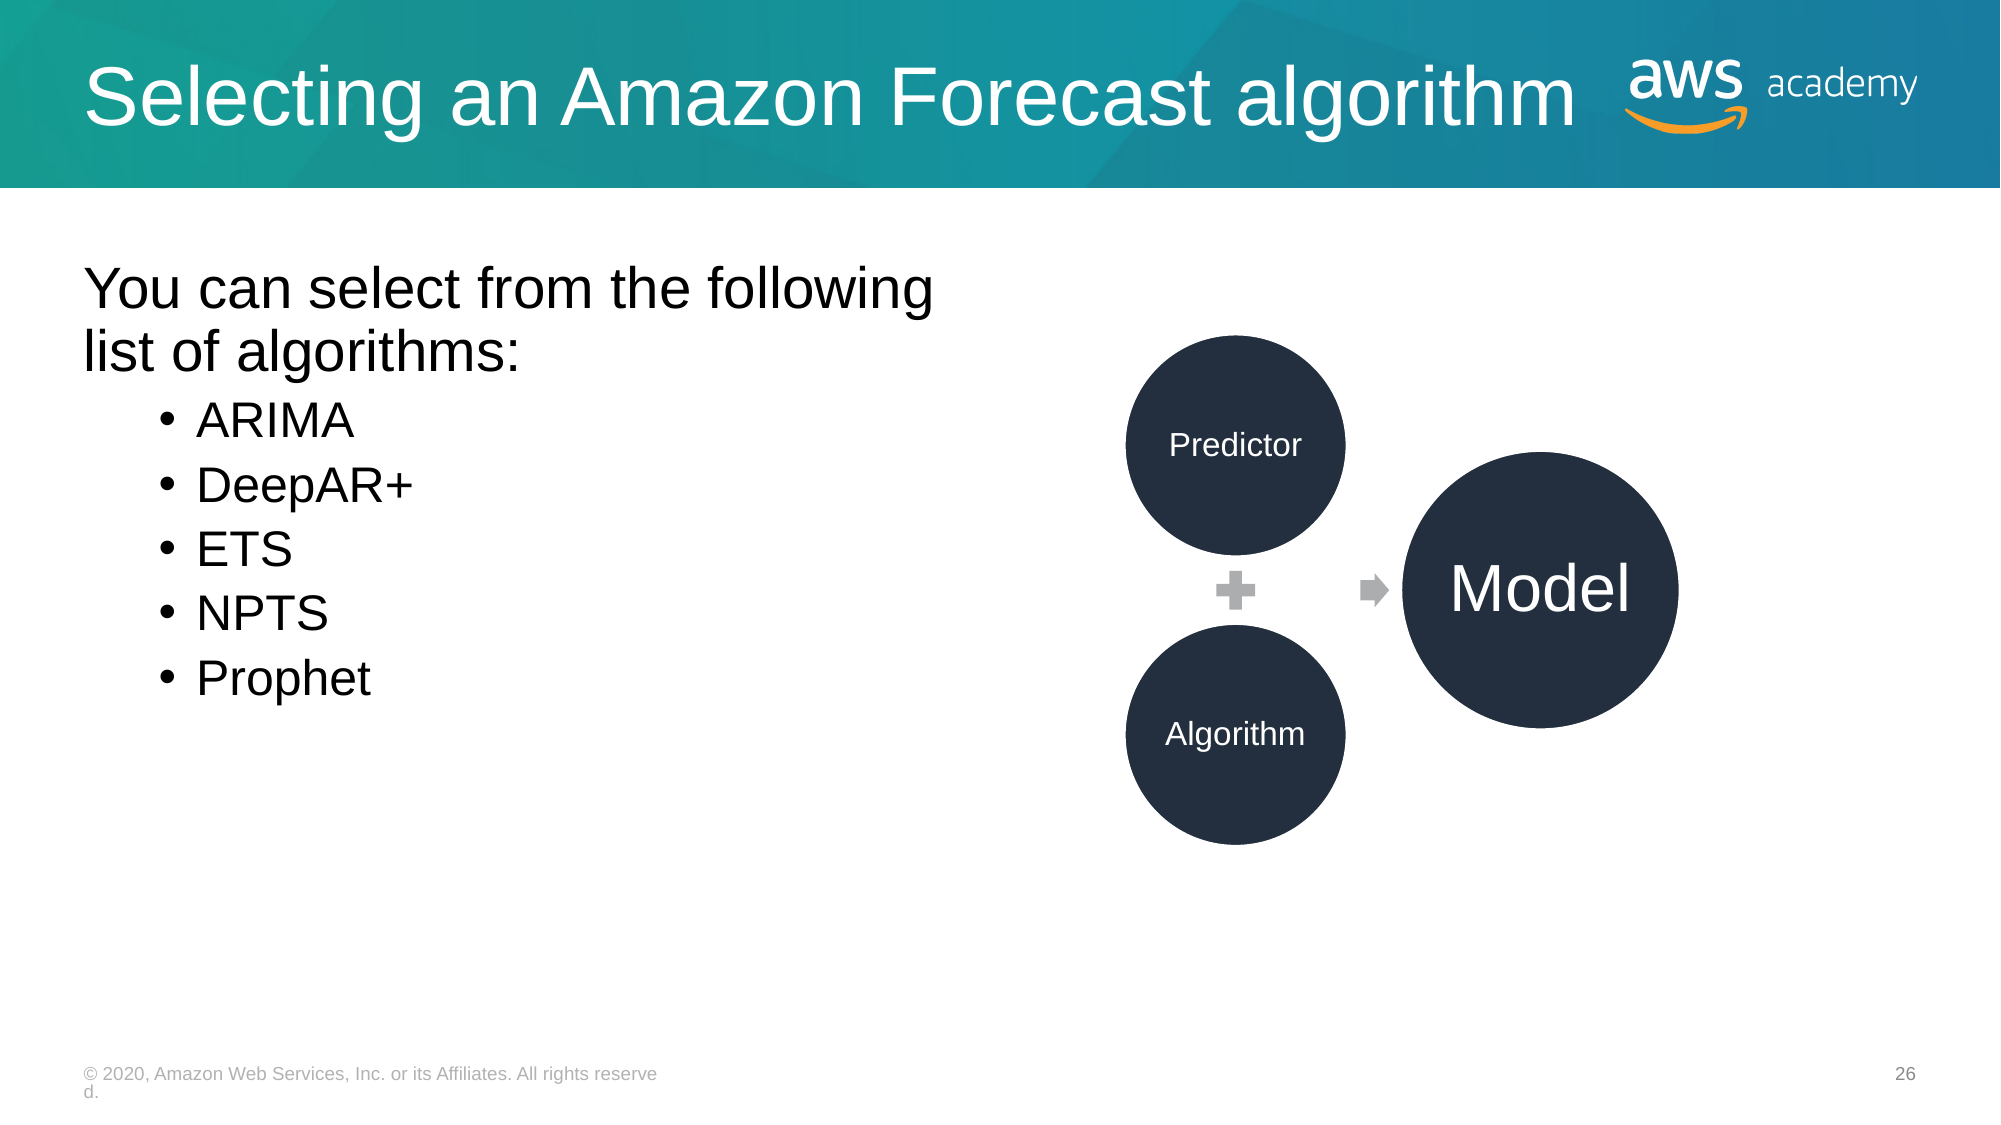

# Selecting an Amazon Forecast algorithm
You can select from the following list of algorithms:
ARIMA
DeepAR+
ETS
NPTS
Prophet
Predictor

Algorithm

Model
© 2020, Amazon Web Services, Inc. or its Affiliates. All rights reserved.
26